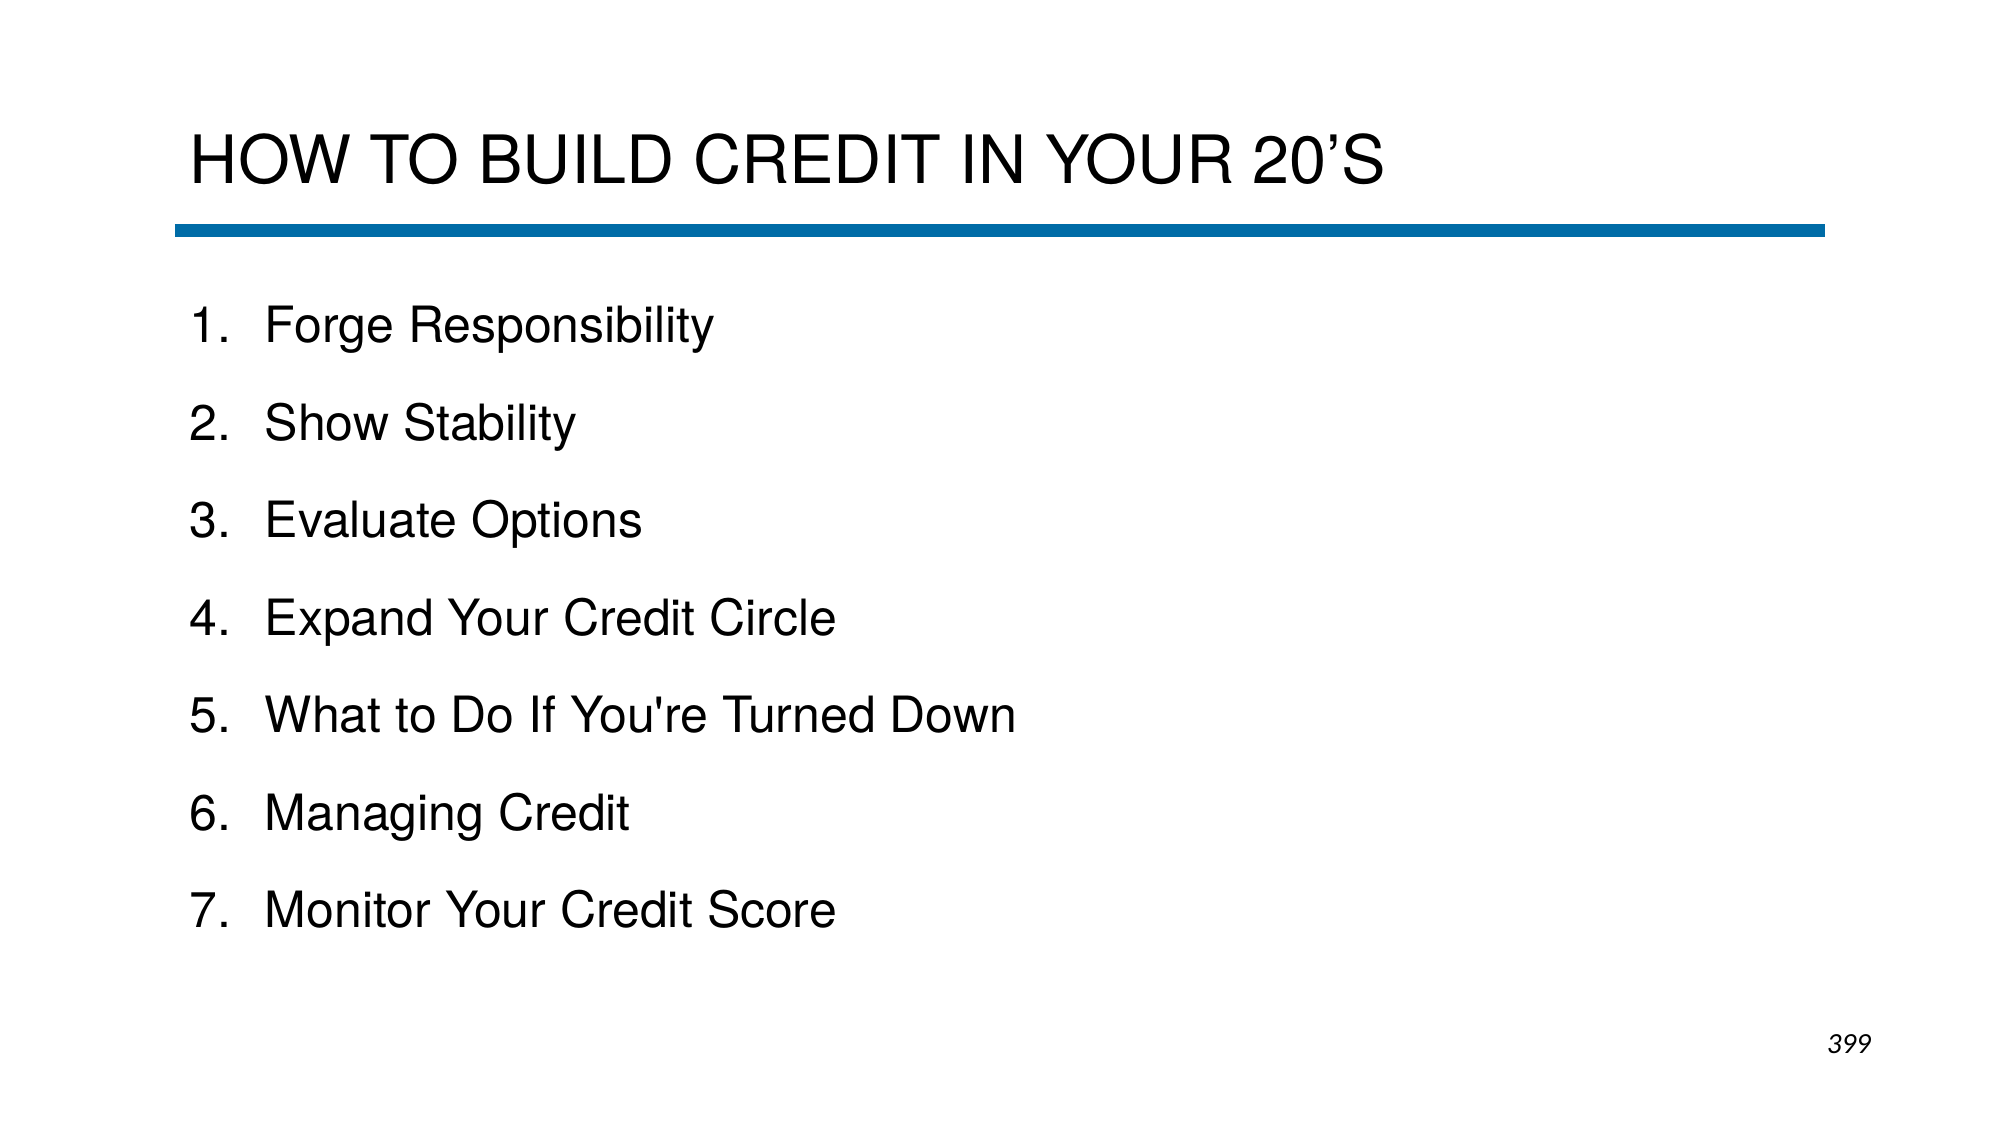

# How To Build Credit In Your 20’s
Forge Responsibility
Show Stability
Evaluate Options
Expand Your Credit Circle
What to Do If You're Turned Down
Managing Credit
Monitor Your Credit Score